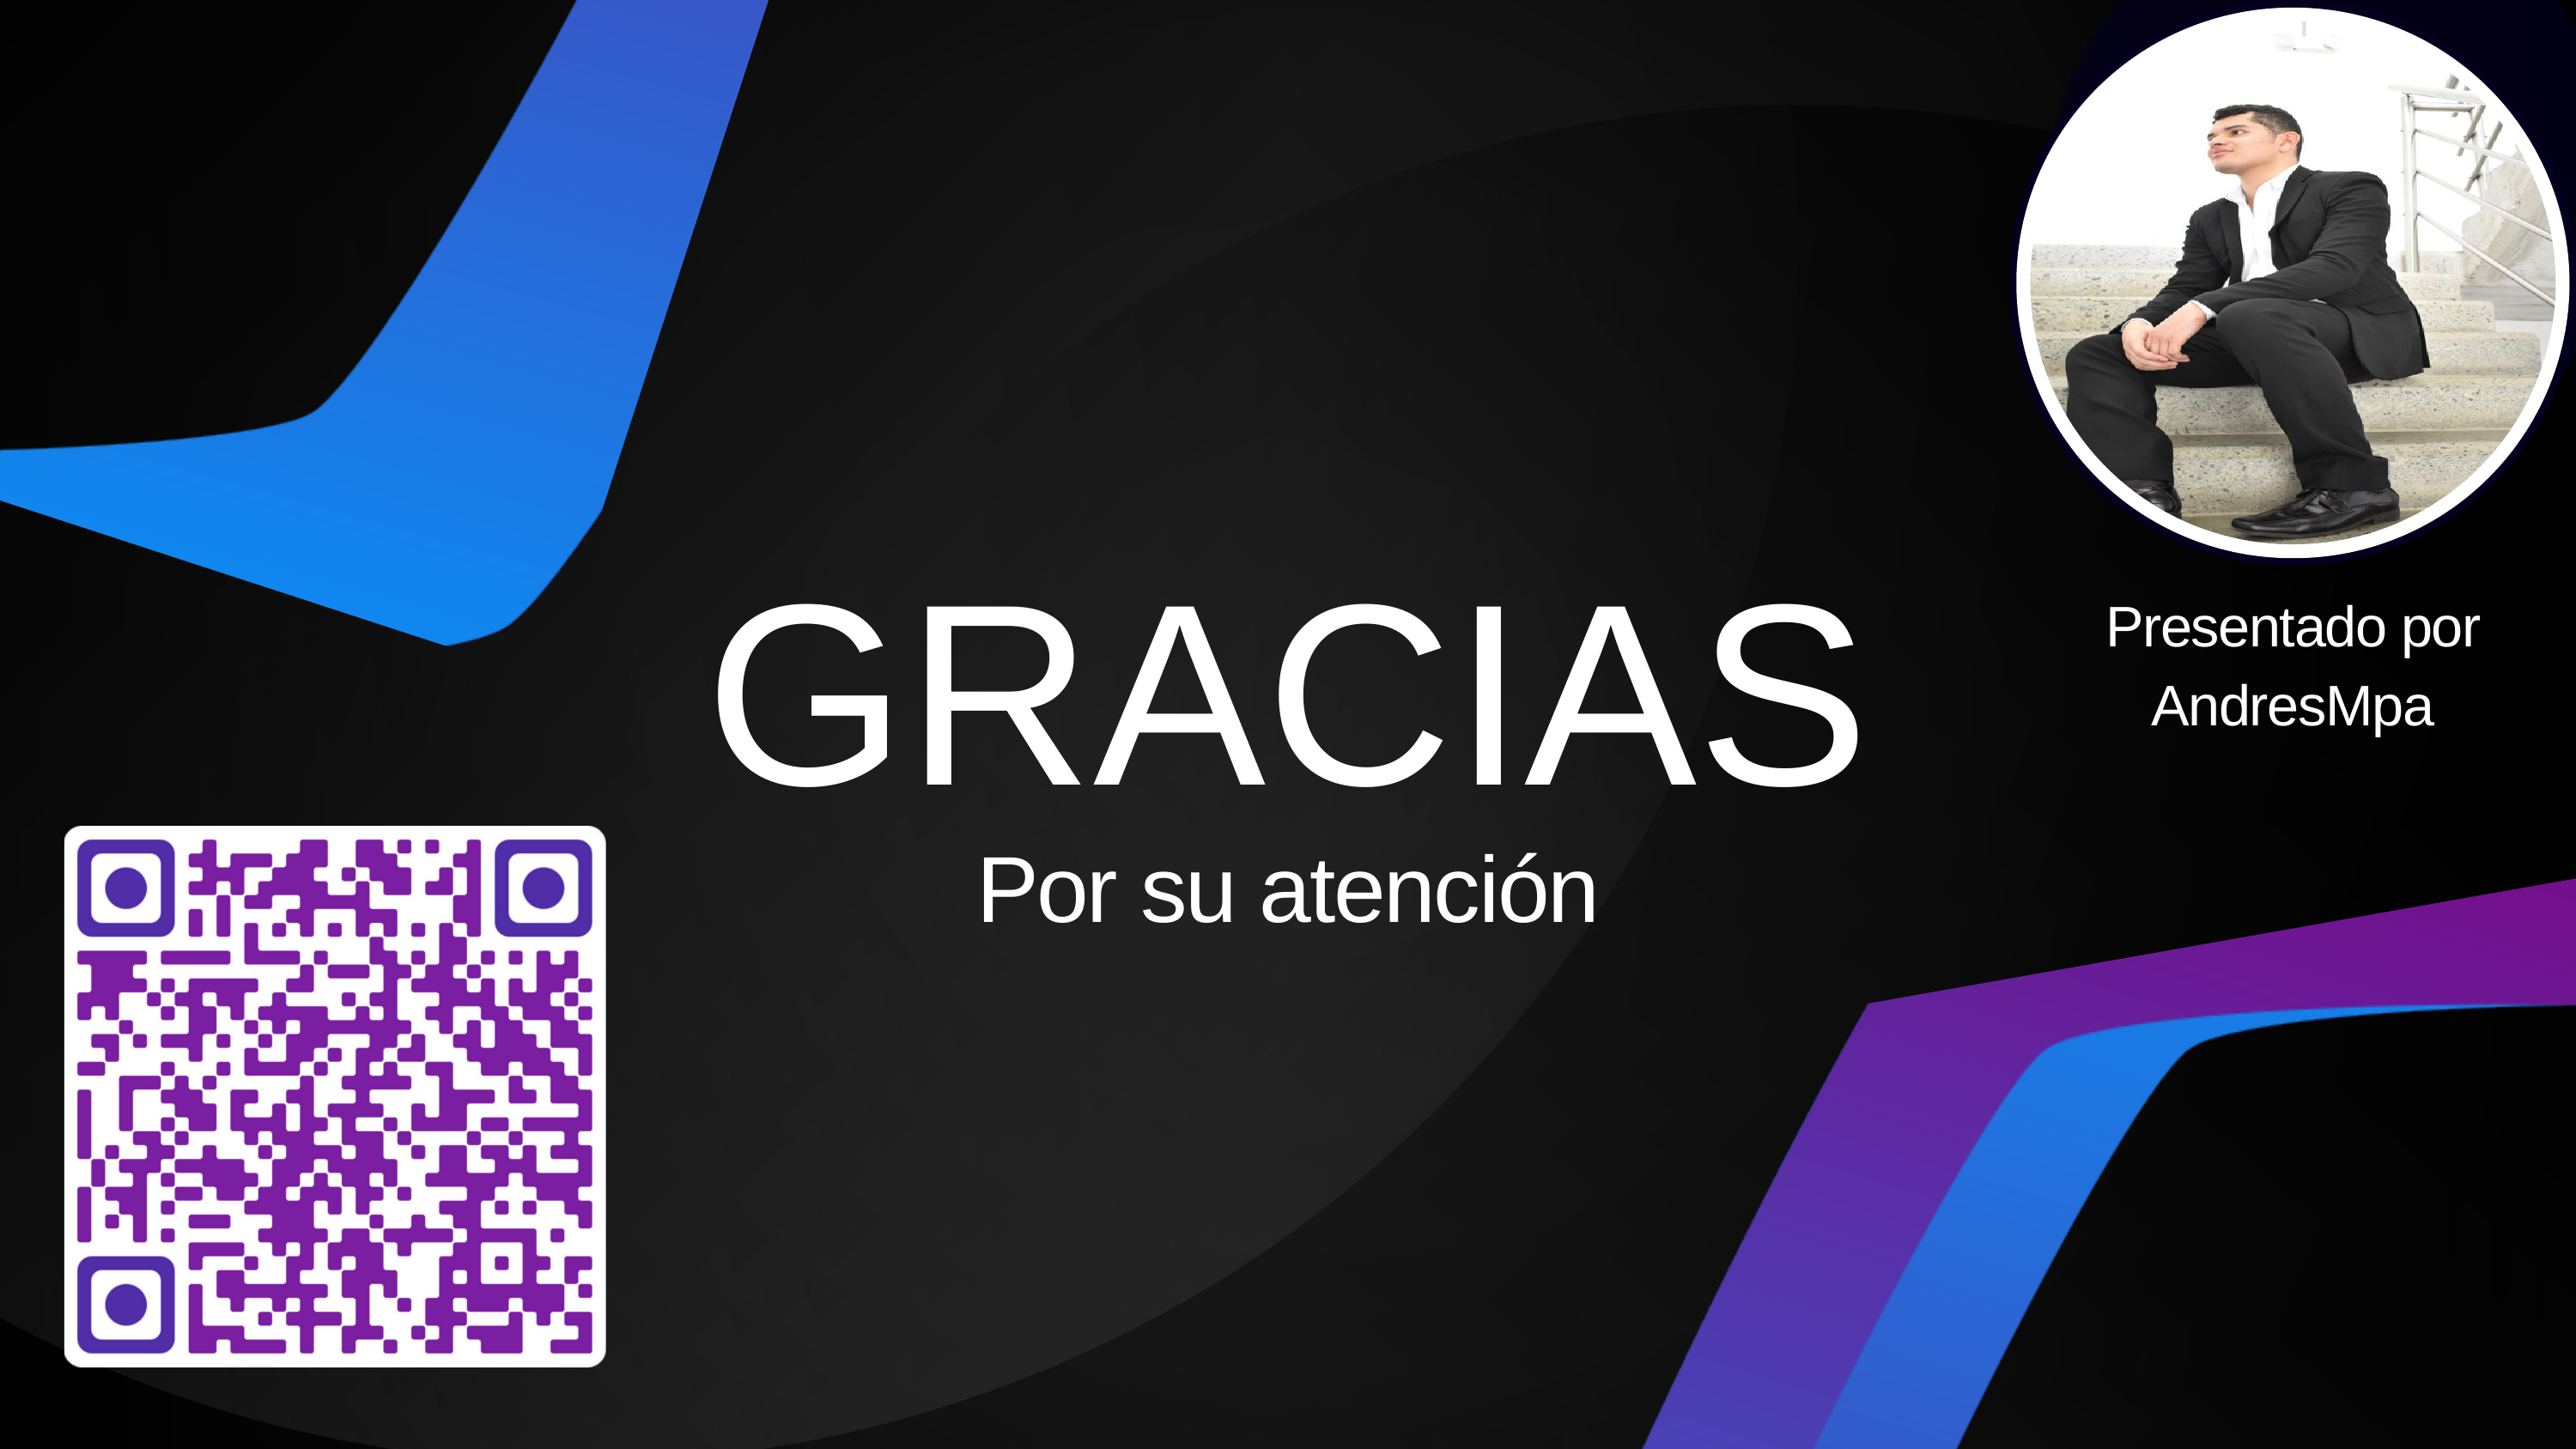

GRACIAS
Presentado por AndresMpa
Por su atención